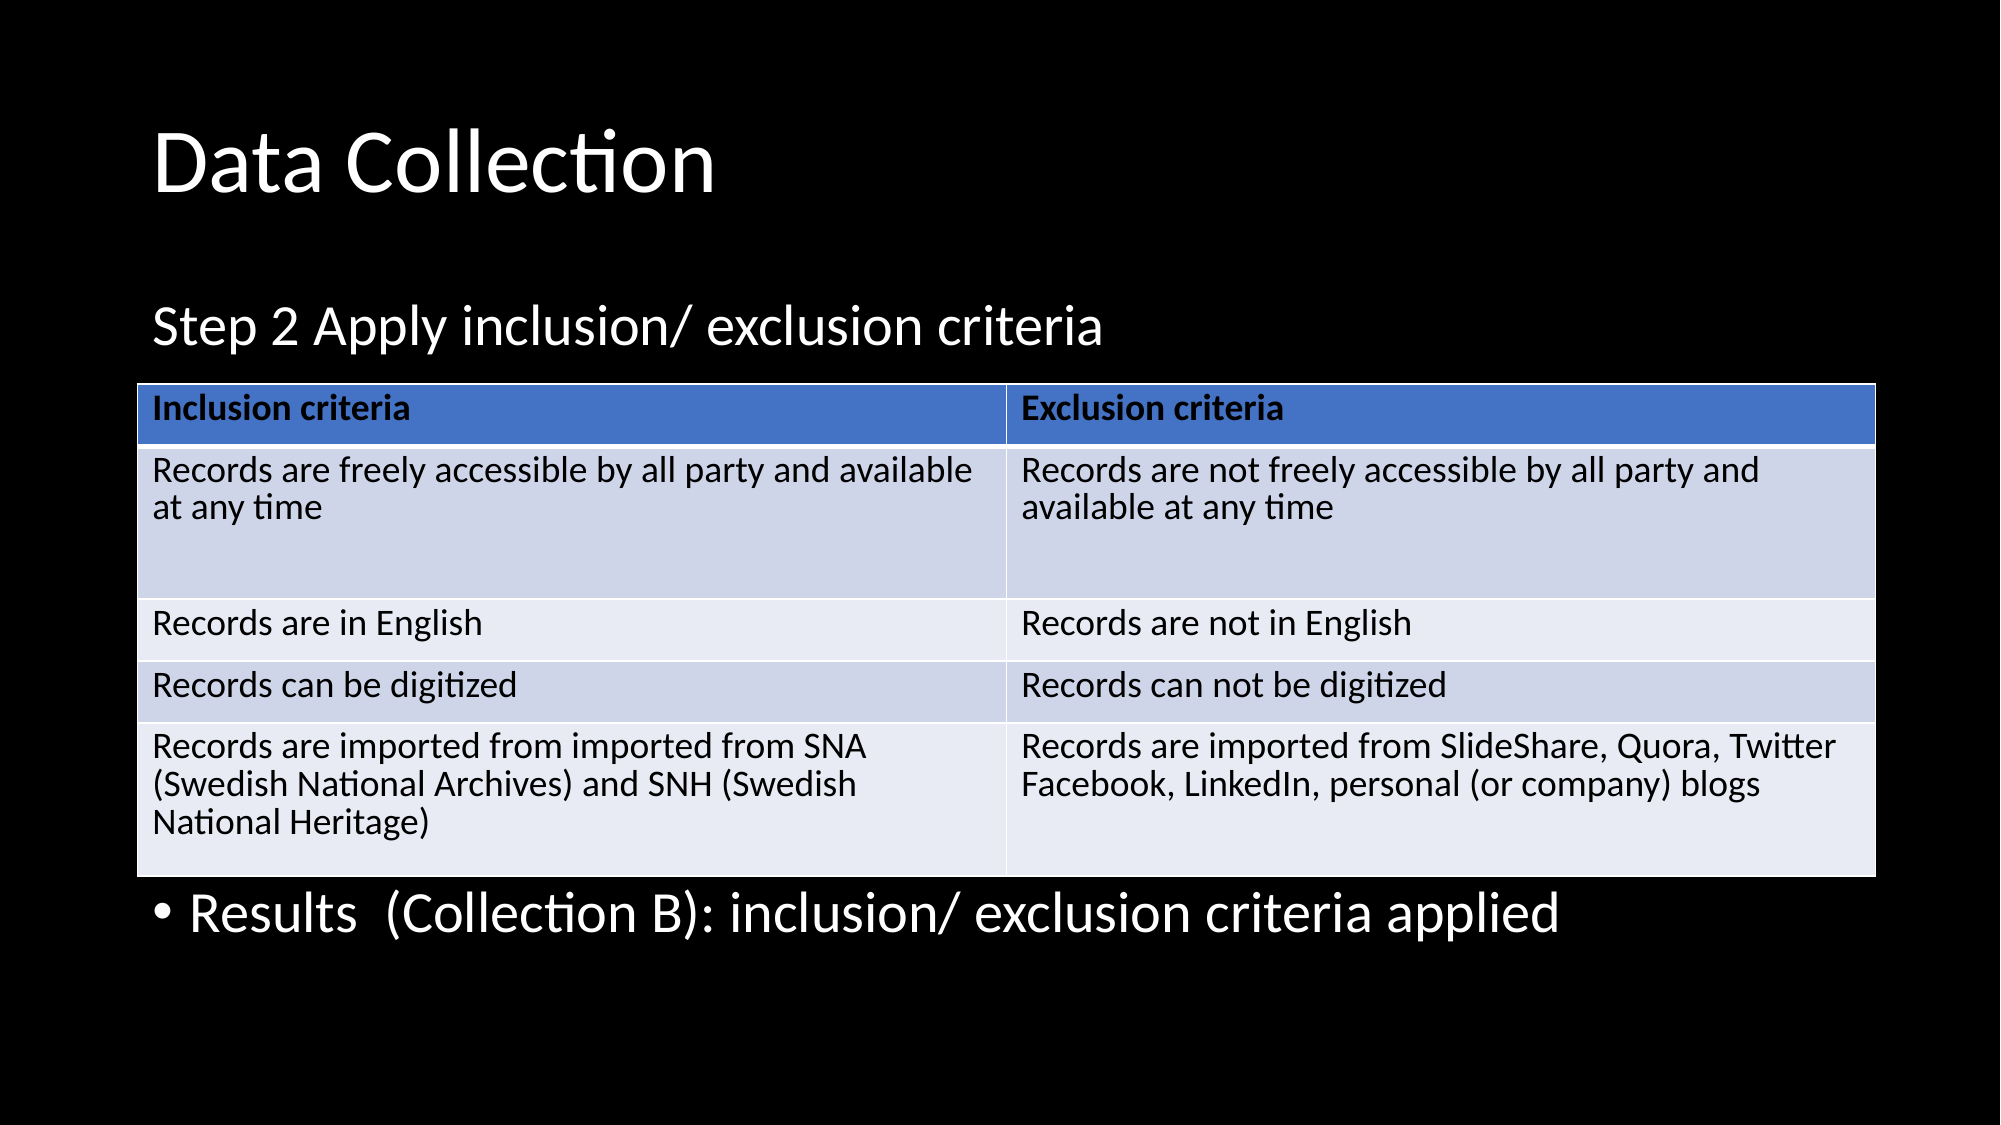

# Data Collection
Step 2 Apply inclusion/ exclusion criteria

Results  (Collection B): inclusion/ exclusion criteria applied

| Inclusion criteria | Exclusion criteria |
| --- | --- |
| Records are freely accessible by all party and available at any time | Records are not freely accessible by all party and available at any time |
| Records are in English | Records are not in English |
| Records can be digitized | Records can not be digitized |
| Records are imported from imported from SNA (Swedish National Archives) and SNH (Swedish National Heritage) | Records are imported from SlideShare, Quora, Twitter Facebook, LinkedIn, personal (or company) blogs |